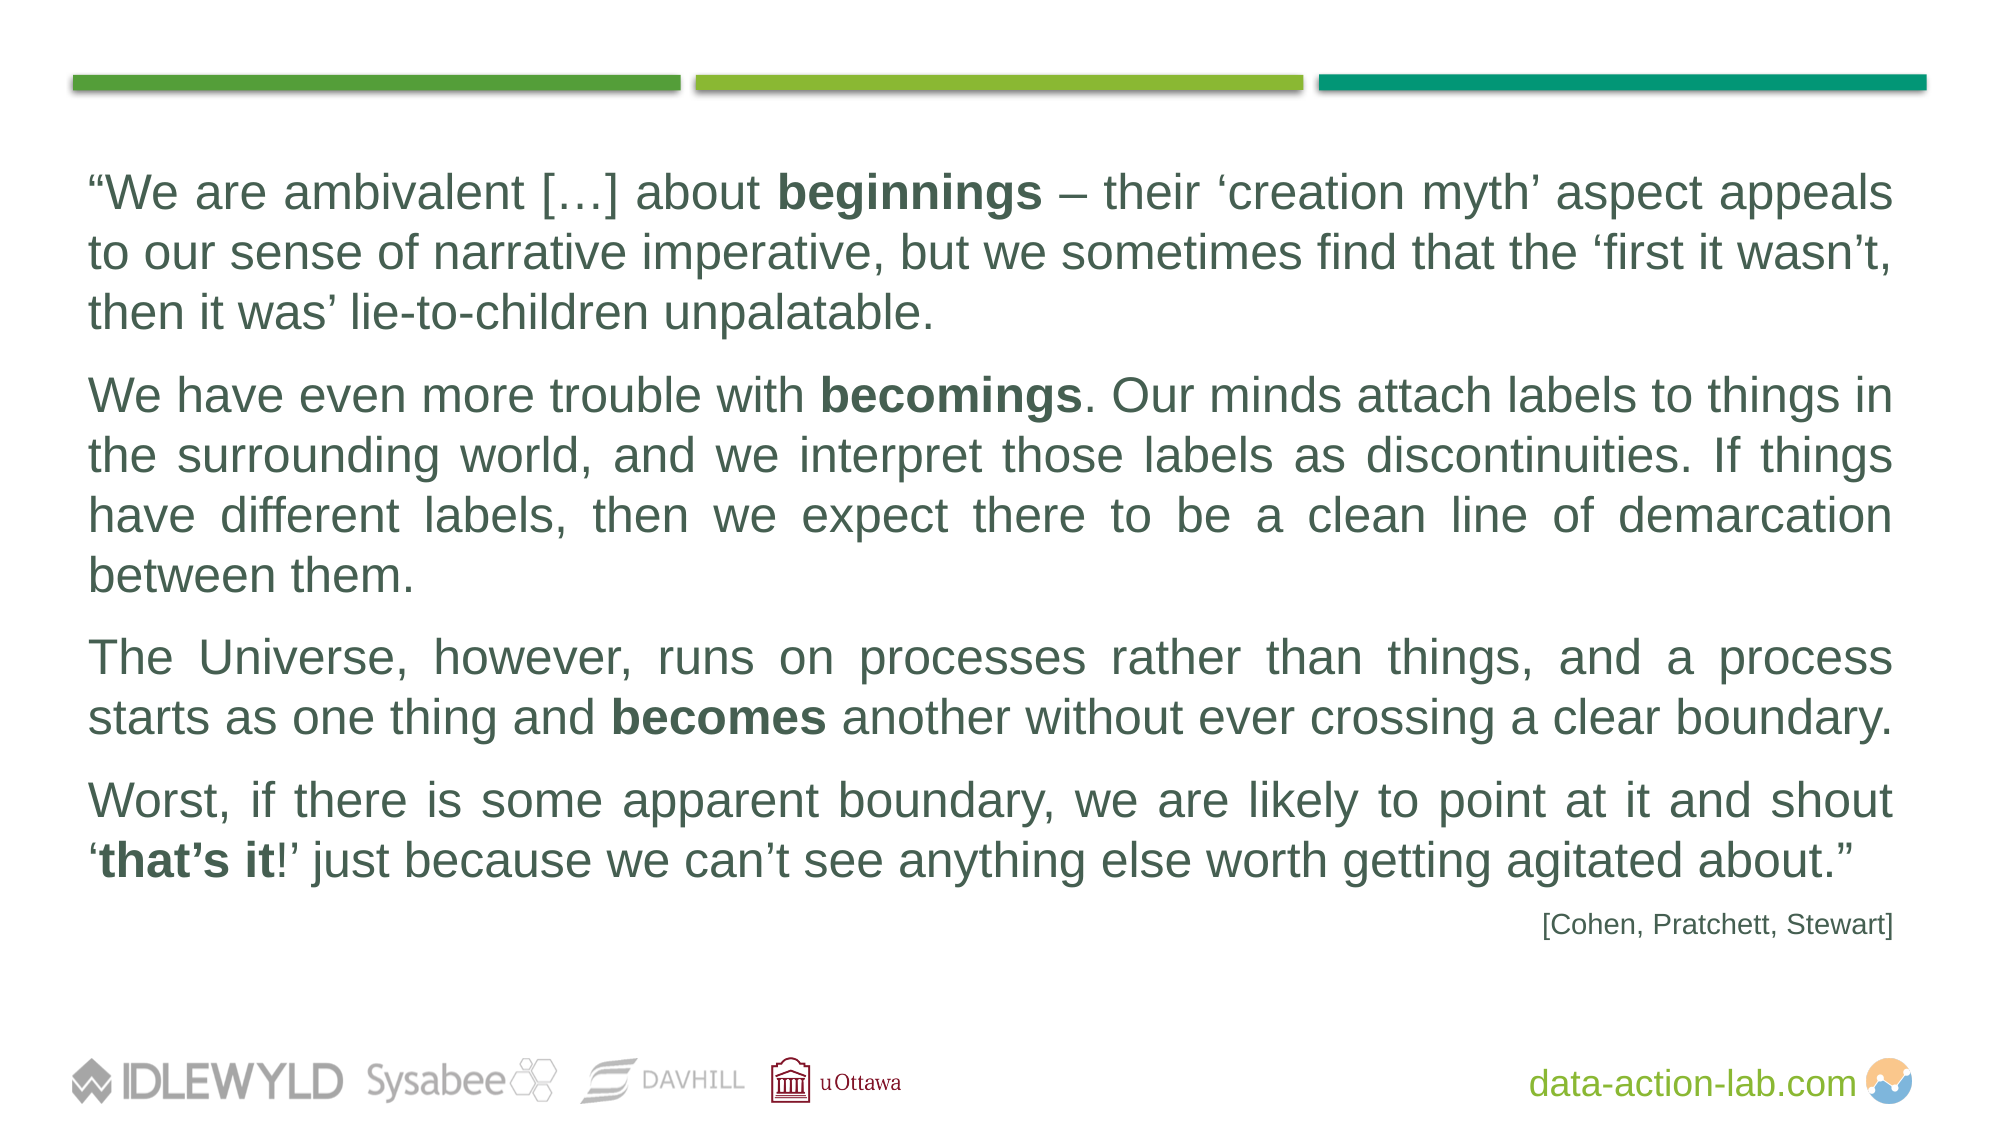

“We are ambivalent […] about beginnings – their ‘creation myth’ aspect appeals to our sense of narrative imperative, but we sometimes find that the ‘first it wasn’t, then it was’ lie-to-children unpalatable.
We have even more trouble with becomings. Our minds attach labels to things in the surrounding world, and we interpret those labels as discontinuities. If things have different labels, then we expect there to be a clean line of demarcation between them.
The Universe, however, runs on processes rather than things, and a process starts as one thing and becomes another without ever crossing a clear boundary.
Worst, if there is some apparent boundary, we are likely to point at it and shout ‘that’s it!’ just because we can’t see anything else worth getting agitated about.”
[Cohen, Pratchett, Stewart]